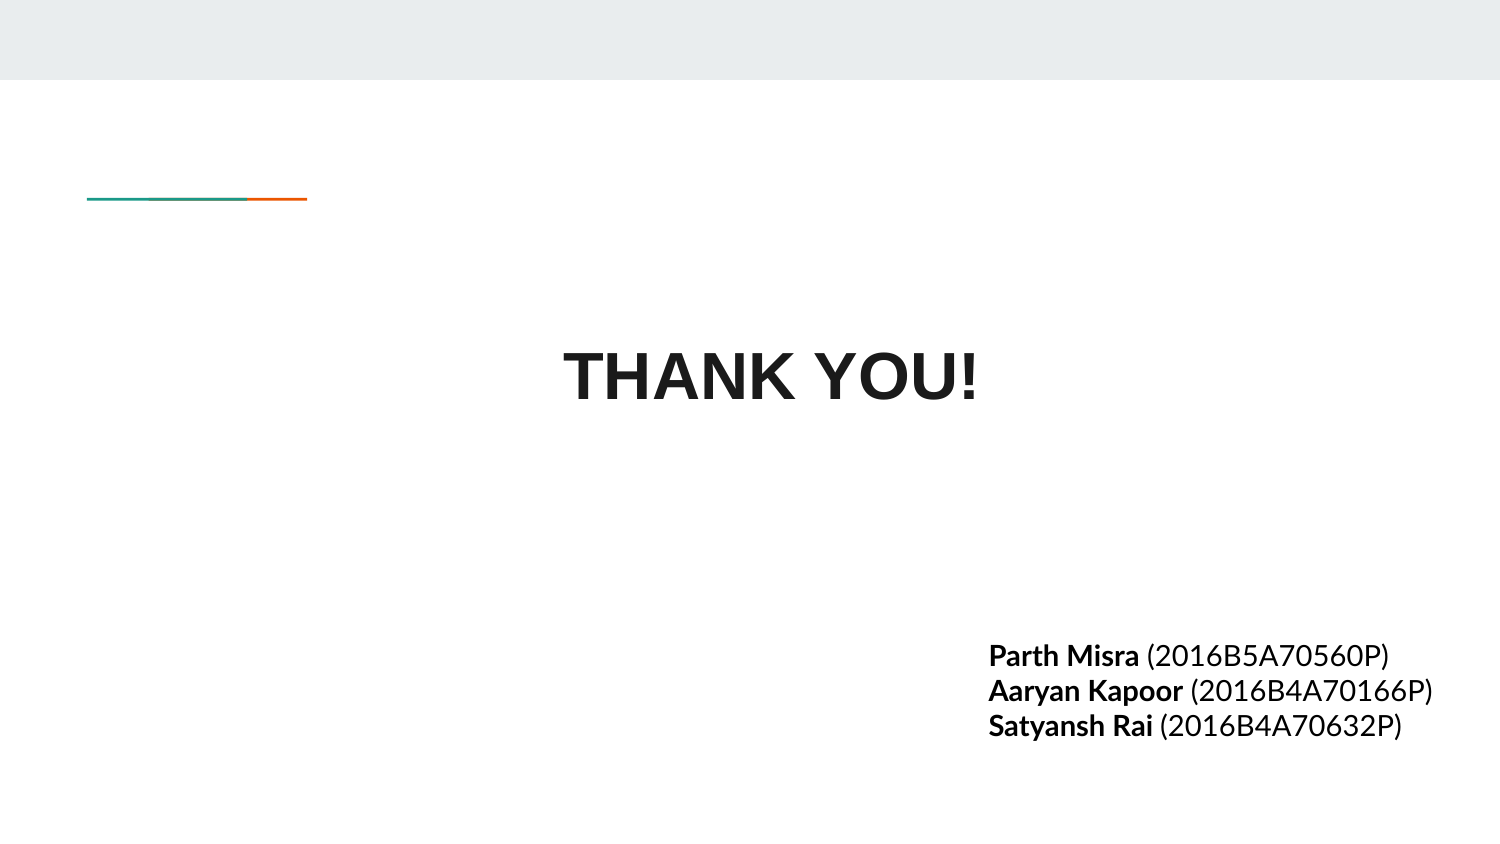

# THANK YOU!
Parth Misra (2016B5A70560P)
Aaryan Kapoor (2016B4A70166P)
Satyansh Rai (2016B4A70632P)